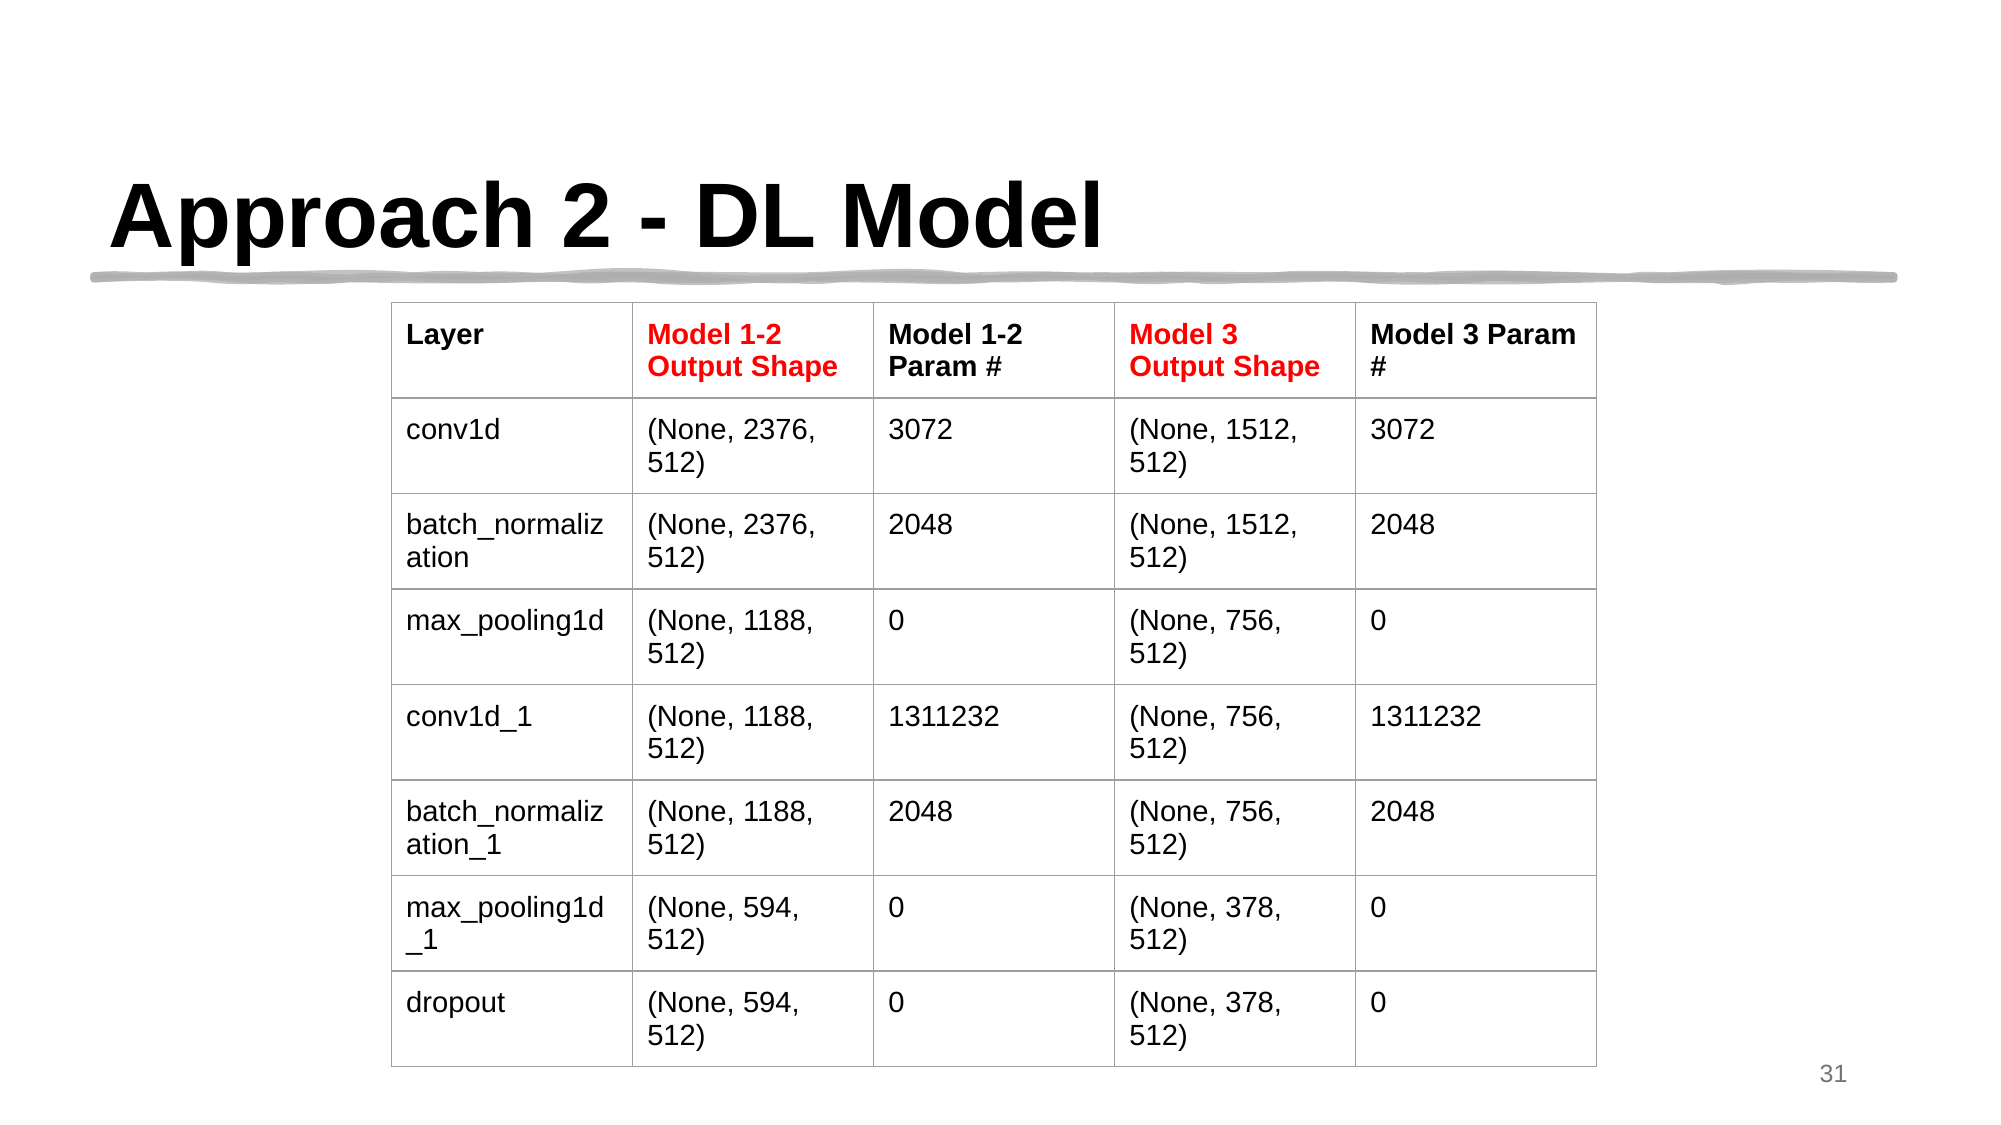

# Approach 2 - DL Model

| Layer | Model 1-2 Output Shape | Model 1-2 Param # | Model 3 Output Shape | Model 3 Param # |
| --- | --- | --- | --- | --- |
| conv1d | (None, 2376, 512) | 3072 | (None, 1512, 512) | 3072 |
| batch\_normalization | (None, 2376, 512) | 2048 | (None, 1512, 512) | 2048 |
| max\_pooling1d | (None, 1188, 512) | 0 | (None, 756, 512) | 0 |
| conv1d\_1 | (None, 1188, 512) | 1311232 | (None, 756, 512) | 1311232 |
| batch\_normalization\_1 | (None, 1188, 512) | 2048 | (None, 756, 512) | 2048 |
| max\_pooling1d\_1 | (None, 594, 512) | 0 | (None, 378, 512) | 0 |
| dropout | (None, 594, 512) | 0 | (None, 378, 512) | 0 |
31